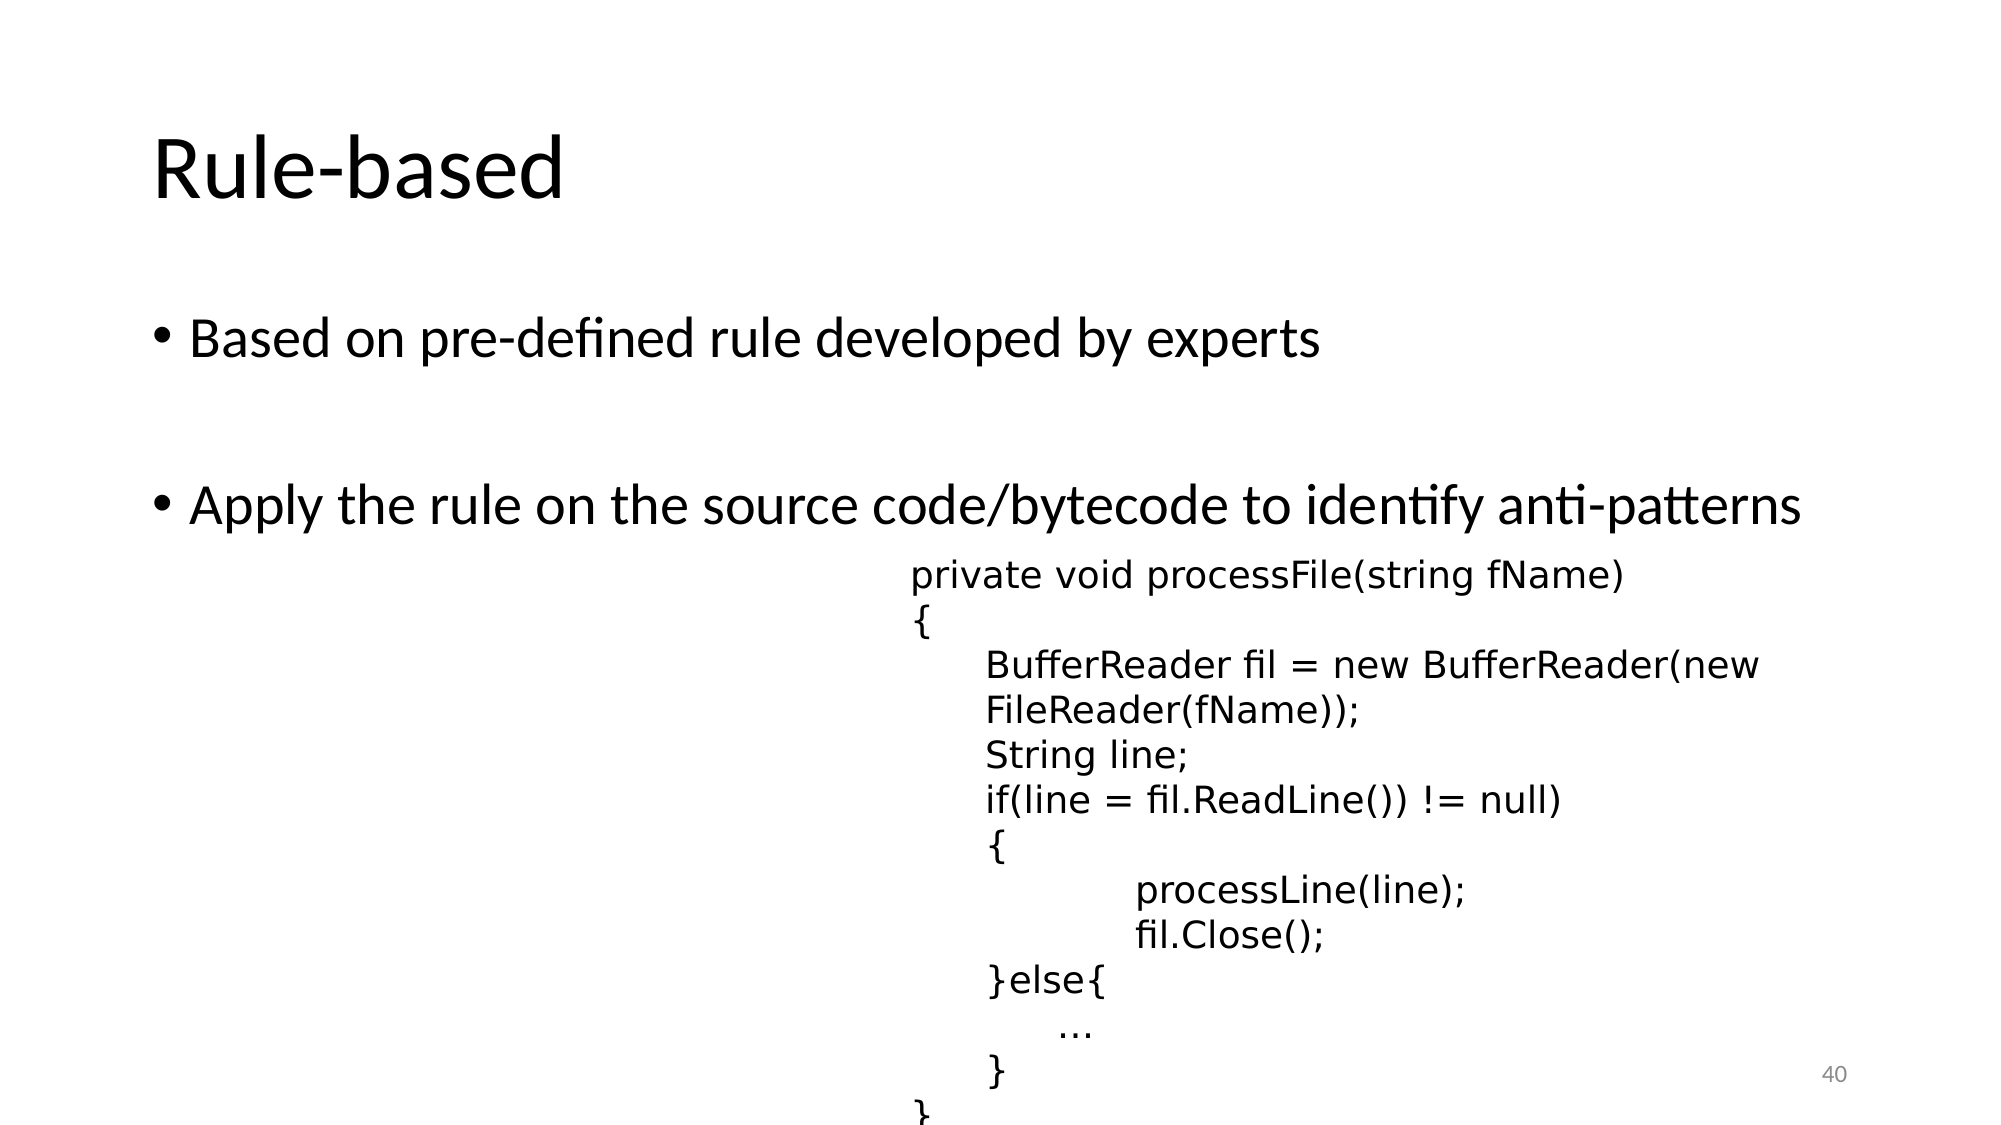

# Rule-based
Based on pre-defined rule developed by experts

Apply the rule on the source code/bytecode to identify anti-patterns
private void processFile(string fName)
{
BufferReader fil = new BufferReader(new FileReader(fName));
String line;
if(line = fil.ReadLine()) != null)
{
	processLine(line);
	fil.Close();
}else{
      …
}
}
40